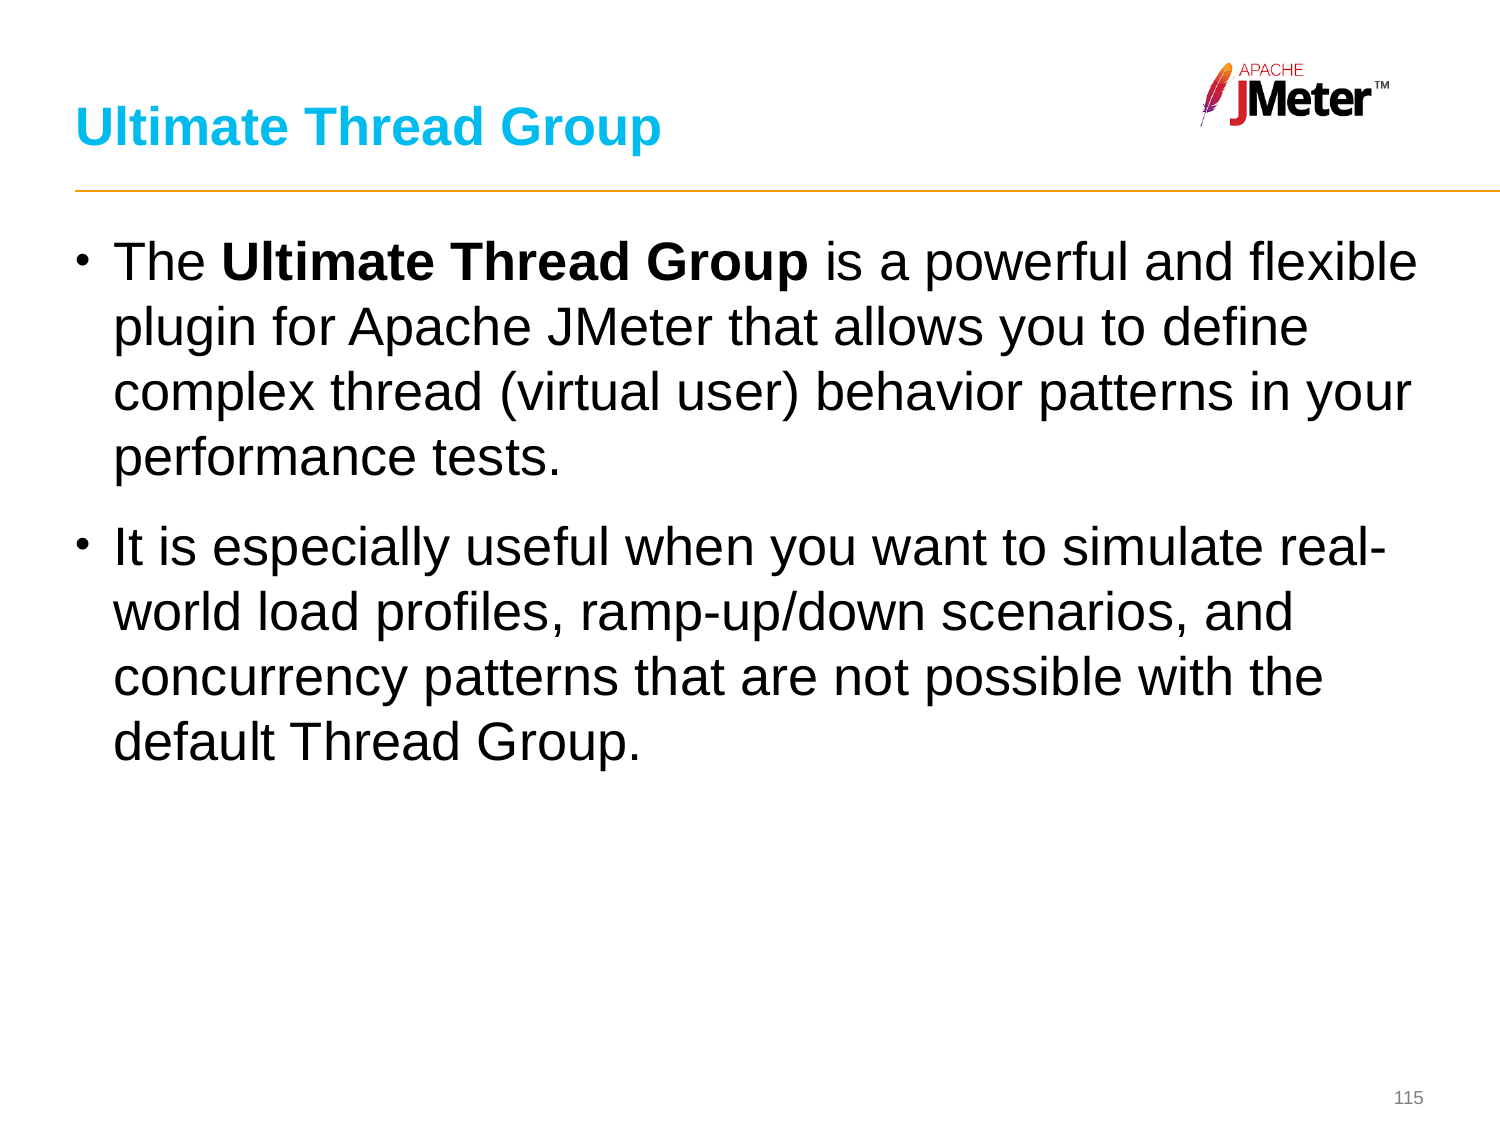

# Ultimate Thread Group
The Ultimate Thread Group is a powerful and flexible plugin for Apache JMeter that allows you to define complex thread (virtual user) behavior patterns in your performance tests.
It is especially useful when you want to simulate real-world load profiles, ramp-up/down scenarios, and concurrency patterns that are not possible with the default Thread Group.